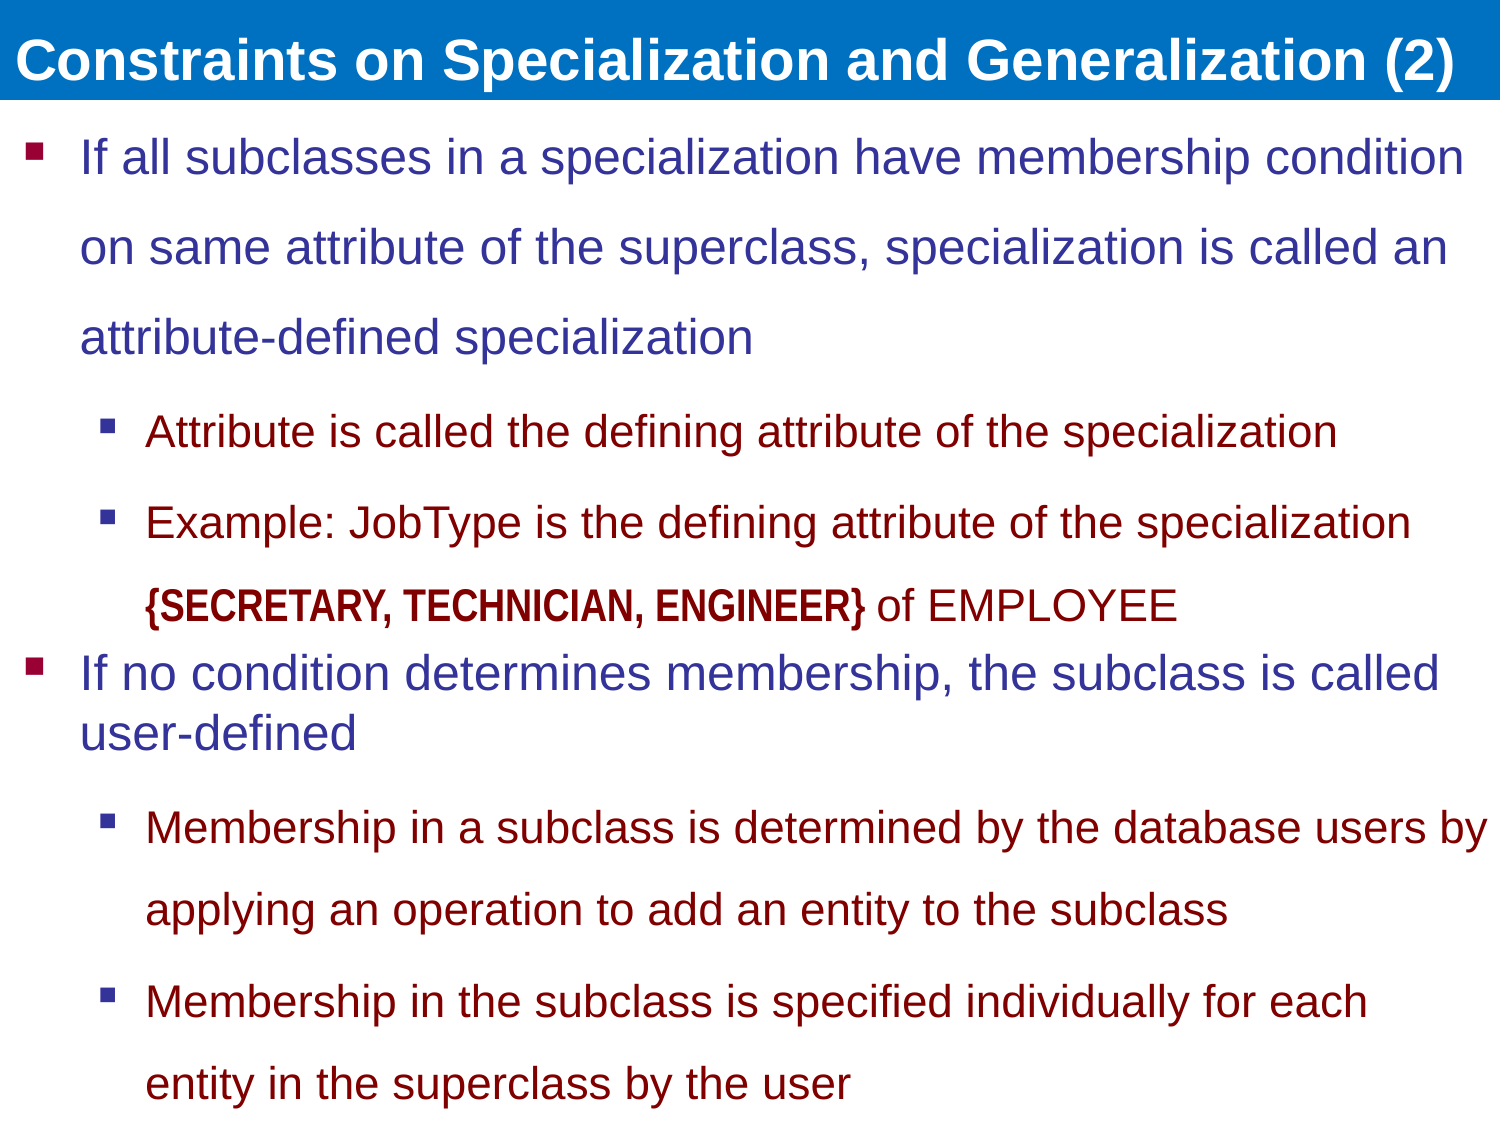

# Constraints on Specialization and Generalization (2)
If all subclasses in a specialization have membership condition on same attribute of the superclass, specialization is called an attribute-defined specialization
Attribute is called the defining attribute of the specialization
Example: JobType is the defining attribute of the specialization {SECRETARY, TECHNICIAN, ENGINEER} of EMPLOYEE
If no condition determines membership, the subclass is called user-defined
Membership in a subclass is determined by the database users by applying an operation to add an entity to the subclass
Membership in the subclass is specified individually for each entity in the superclass by the user